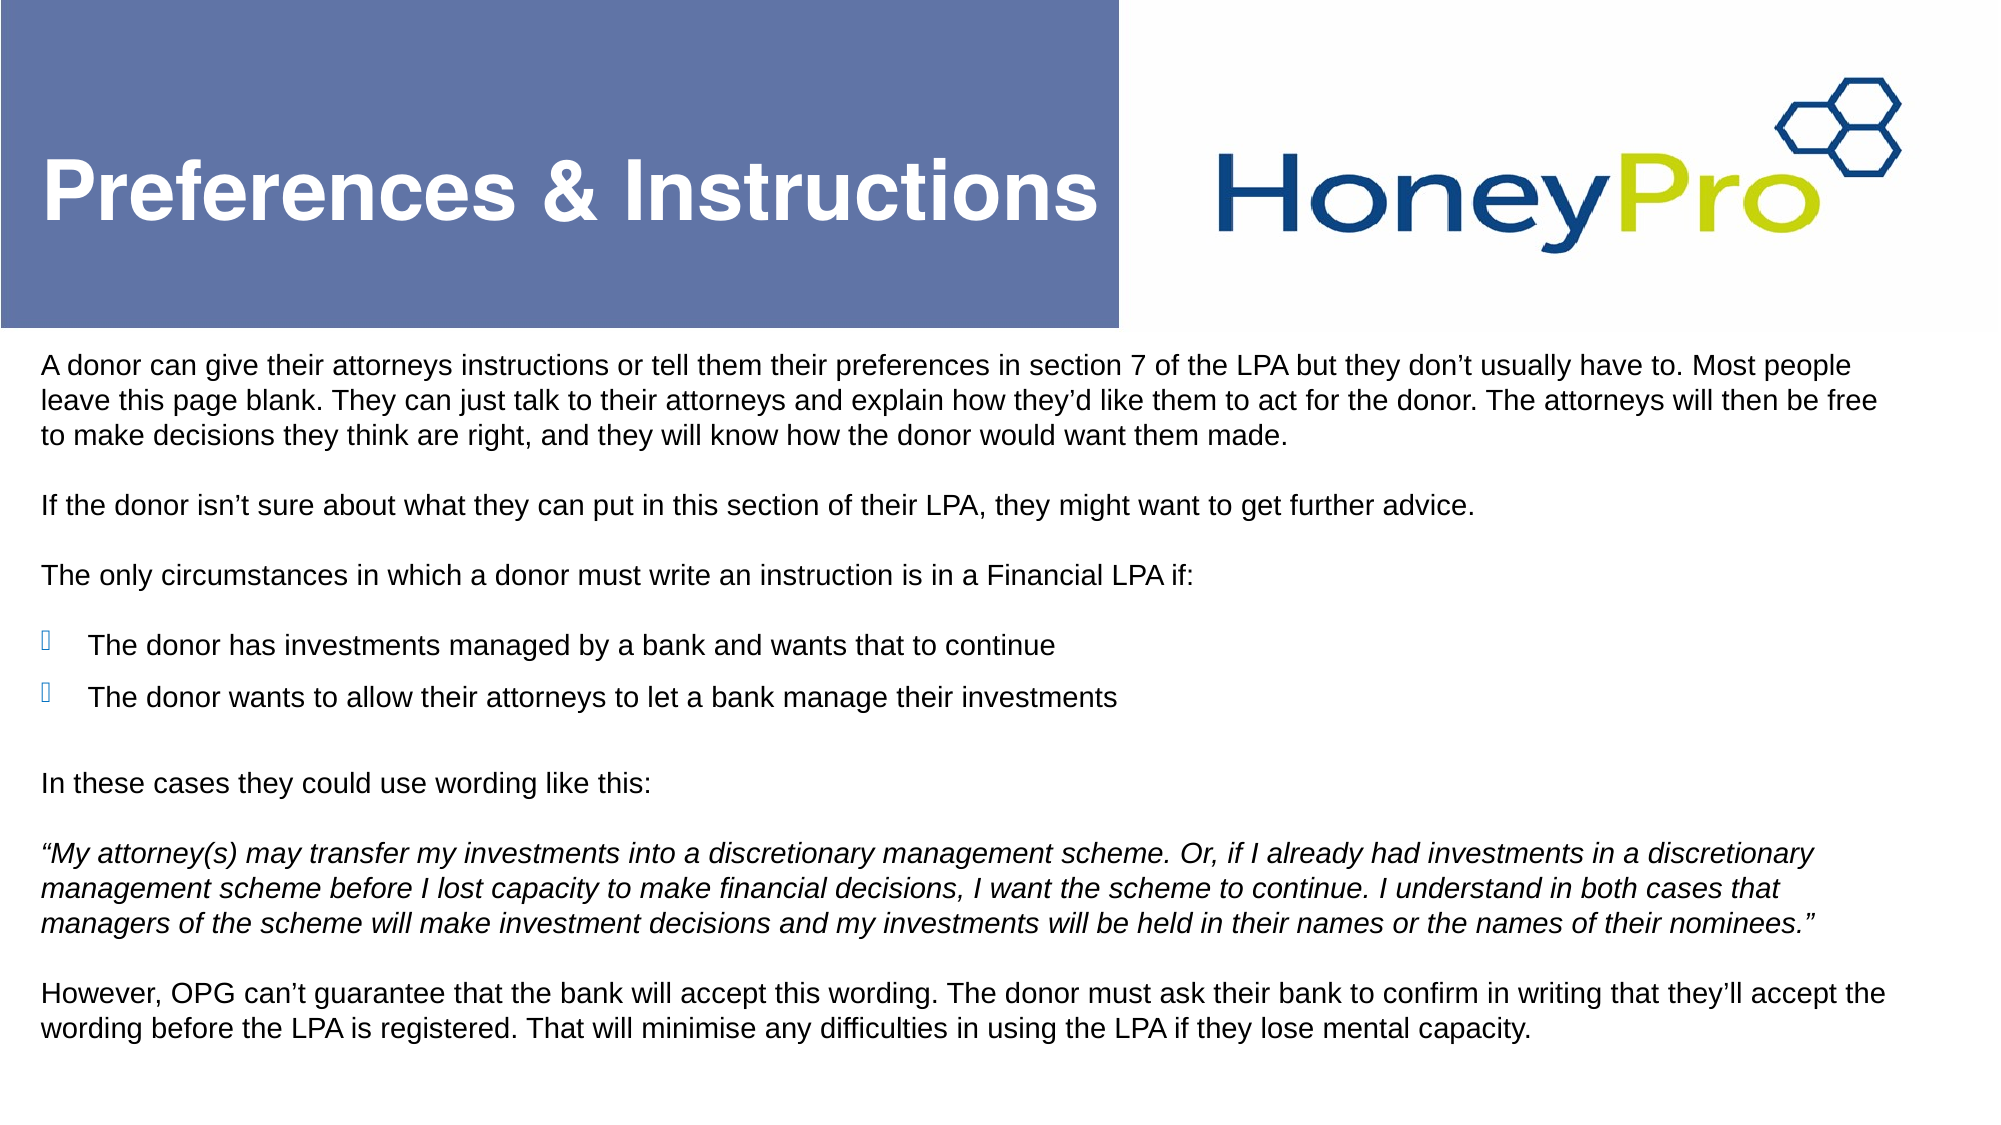

# Preferences & Instructions
A donor can give their attorneys instructions or tell them their preferences in section 7 of the LPA but they don’t usually have to. Most people leave this page blank. They can just talk to their attorneys and explain how they’d like them to act for the donor. The attorneys will then be free to make decisions they think are right, and they will know how the donor would want them made.

If the donor isn’t sure about what they can put in this section of their LPA, they might want to get further advice.

The only circumstances in which a donor must write an instruction is in a Financial LPA if:

The donor has investments managed by a bank and wants that to continue
The donor wants to allow their attorneys to let a bank manage their investments

In these cases they could use wording like this:

“My attorney(s) may transfer my investments into a discretionary management scheme. Or, if I already had investments in a discretionary management scheme before I lost capacity to make financial decisions, I want the scheme to continue. I understand in both cases that managers of the scheme will make investment decisions and my investments will be held in their names or the names of their nominees.”

However, OPG can’t guarantee that the bank will accept this wording. The donor must ask their bank to confirm in writing that they’ll accept the wording before the LPA is registered. That will minimise any difficulties in using the LPA if they lose mental capacity.